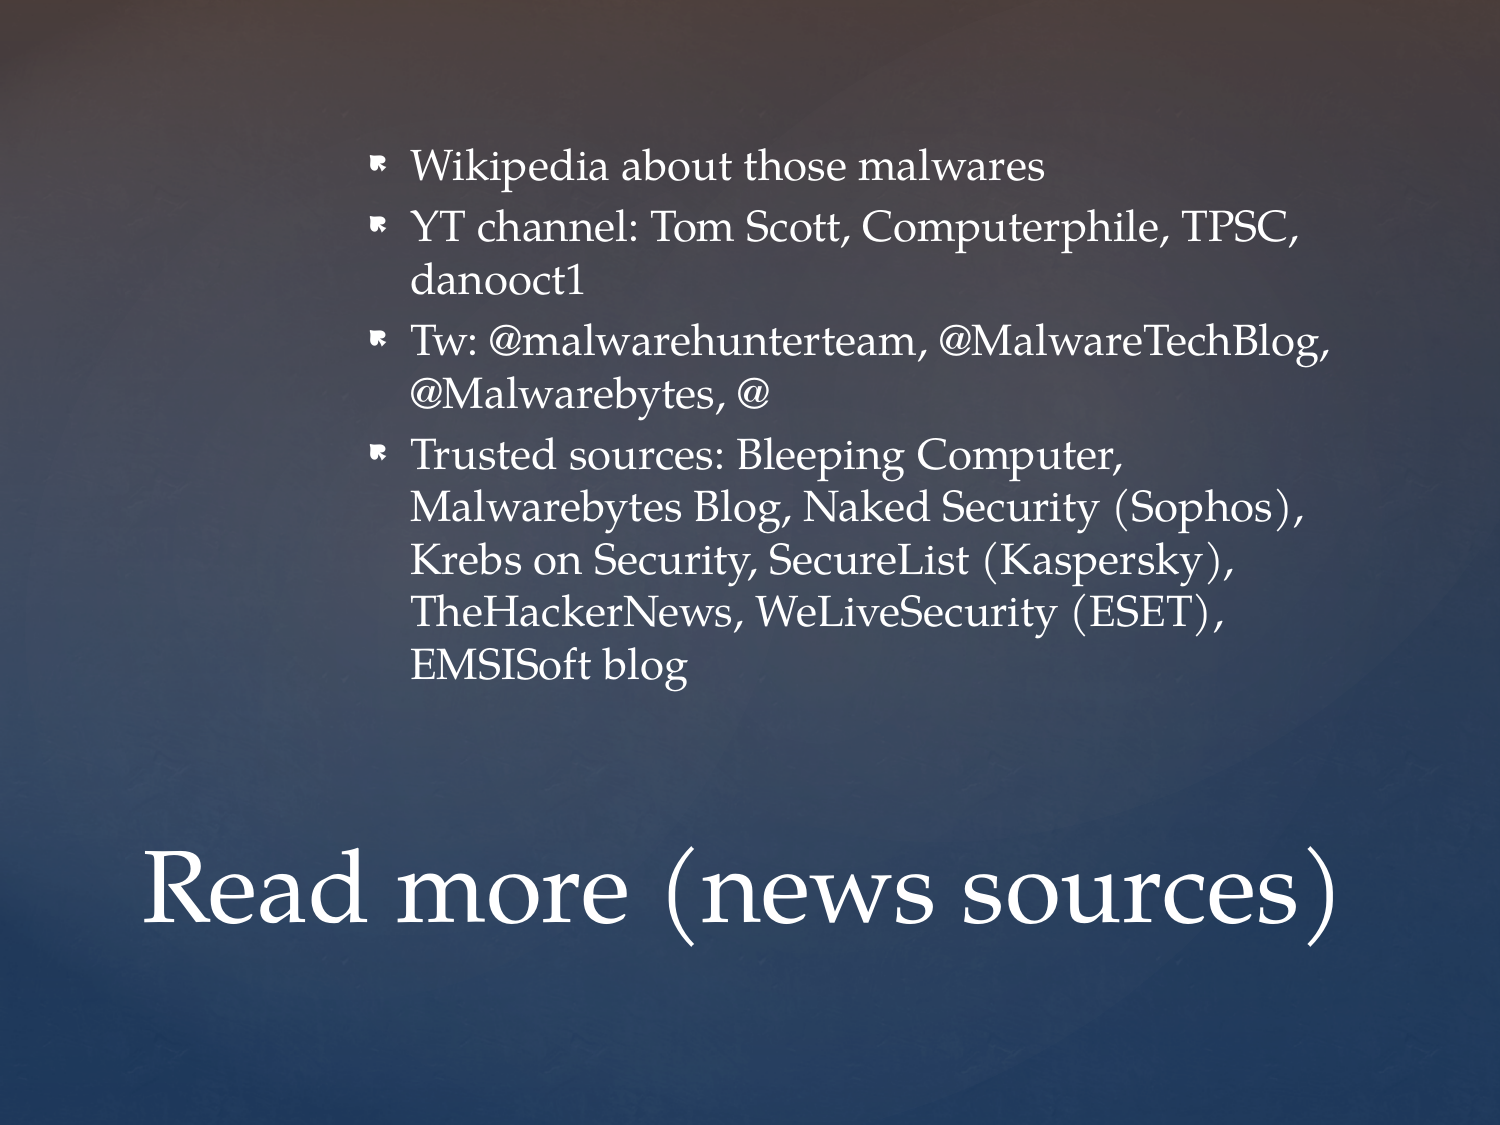

Wikipedia about those malwares
YT channel: Tom Scott, Computerphile, TPSC, danooct1
Tw: @malwarehunterteam, @MalwareTechBlog, @Malwarebytes, @
Trusted sources: Bleeping Computer, Malwarebytes Blog, Naked Security (Sophos), Krebs on Security, SecureList (Kaspersky), TheHackerNews, WeLiveSecurity (ESET), EMSISoft blog
# Read more (news sources)